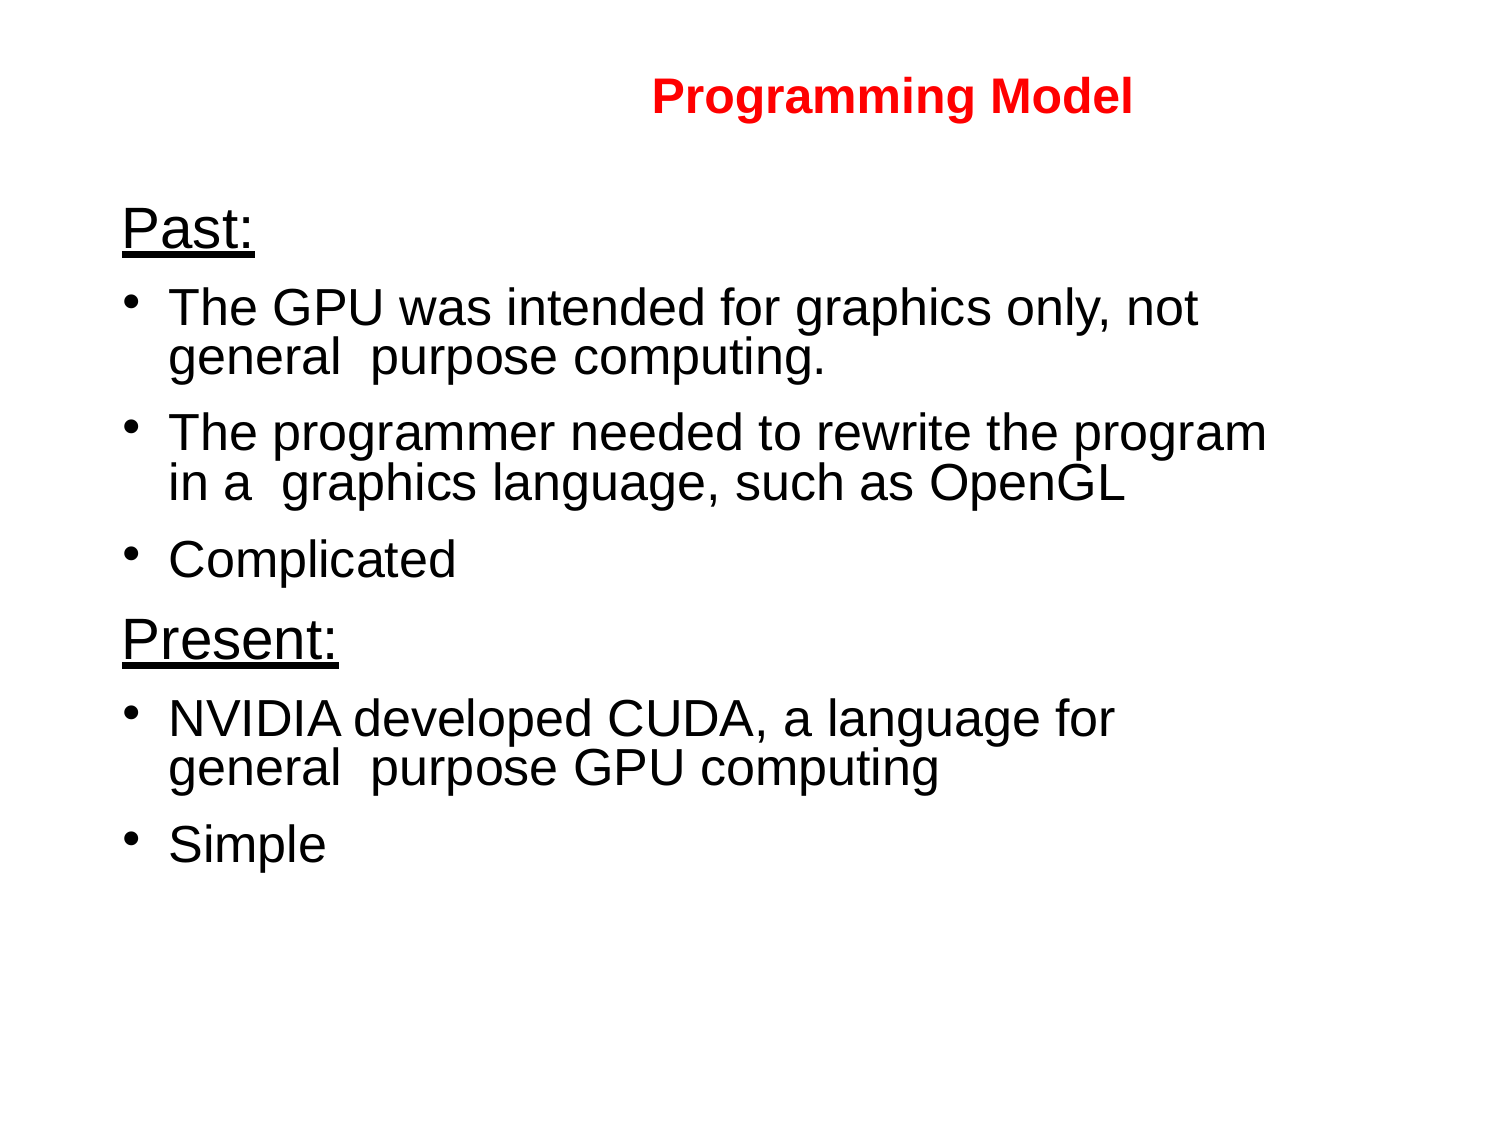

# Programming Model
Past:
The GPU was intended for graphics only, not general  purpose computing.
The programmer needed to rewrite the program in a  graphics language, such as OpenGL
Complicated
Present:
NVIDIA developed CUDA, a language for general  purpose GPU computing
Simple